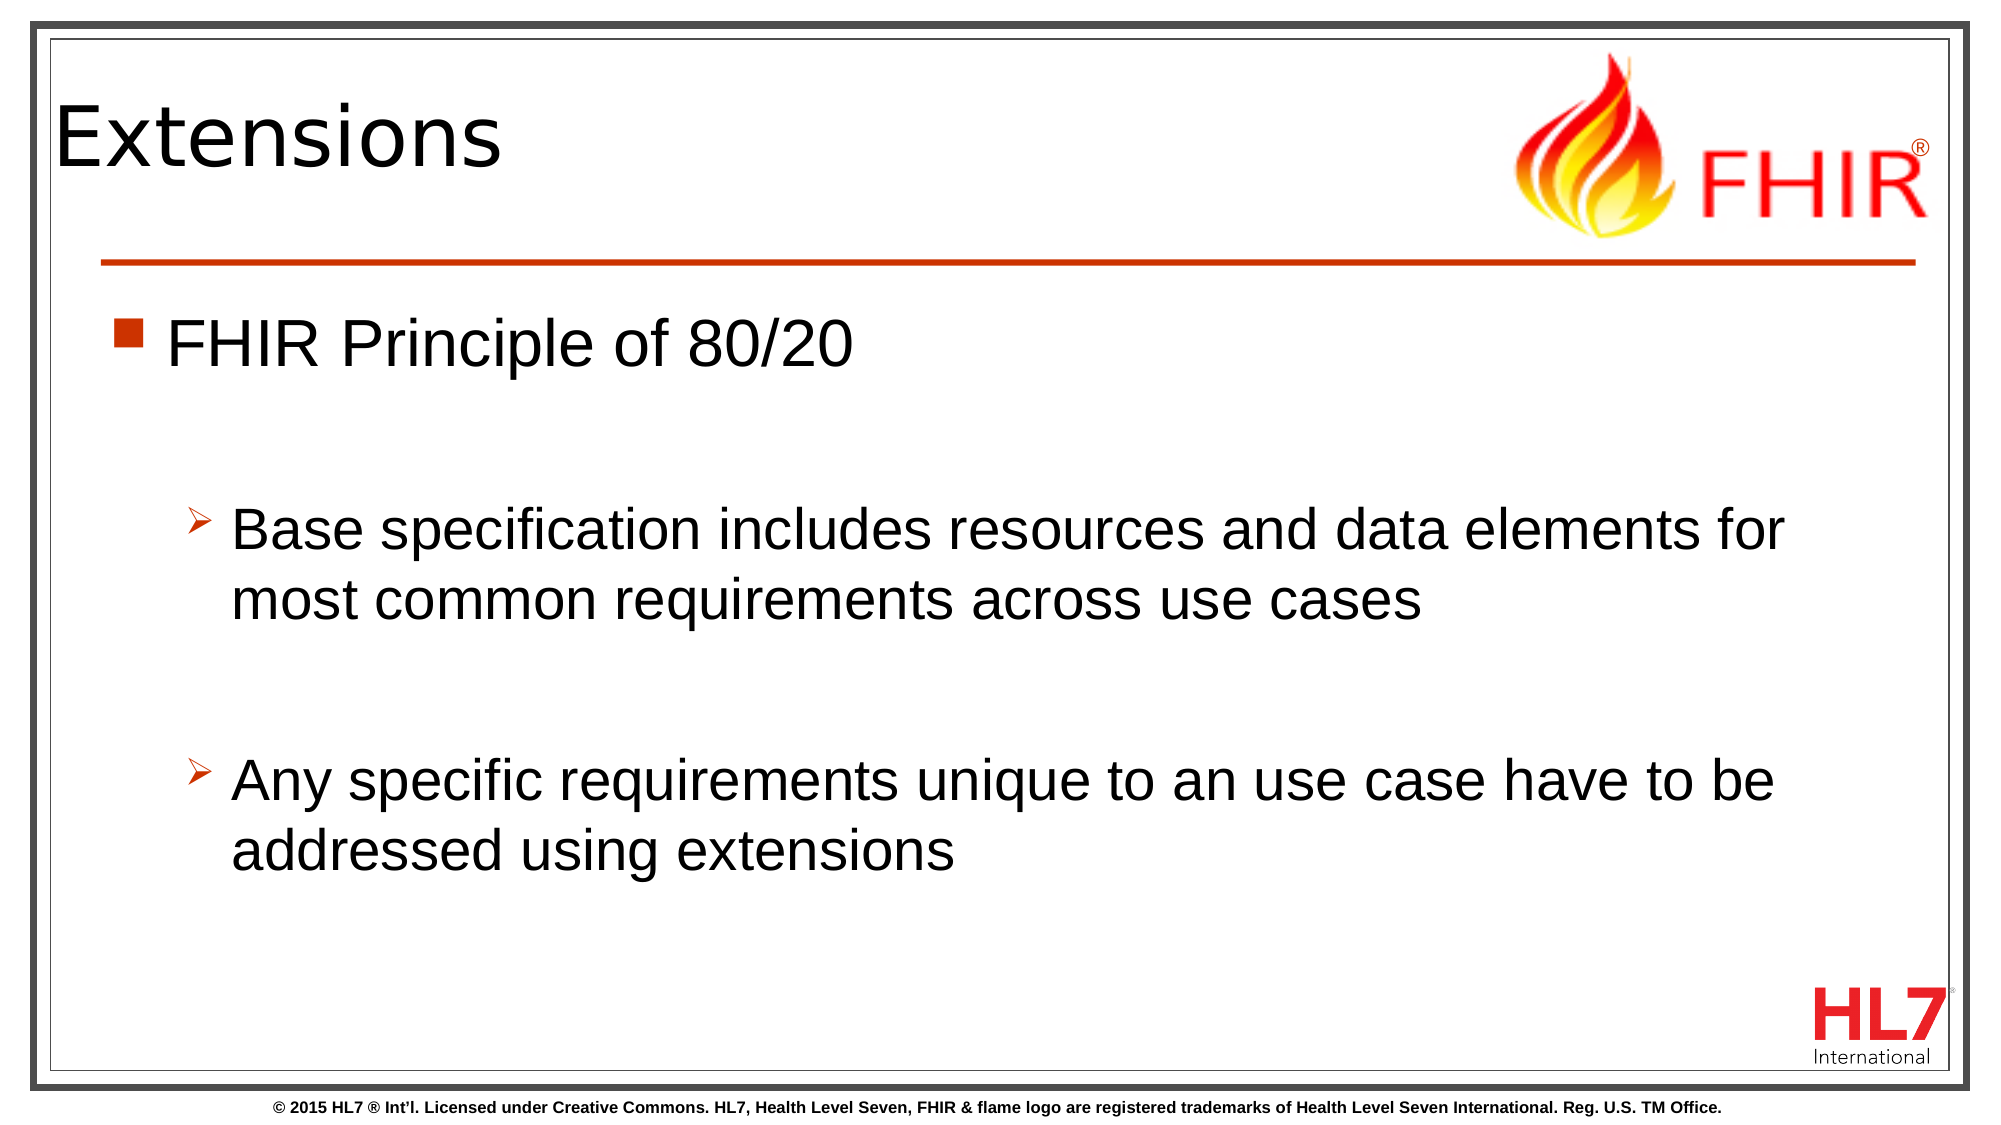

# Extensions
FHIR Principle of 80/20

Base specification includes resources and data elements for most common requirements across use cases

Any specific requirements unique to an use case have to be addressed using extensions